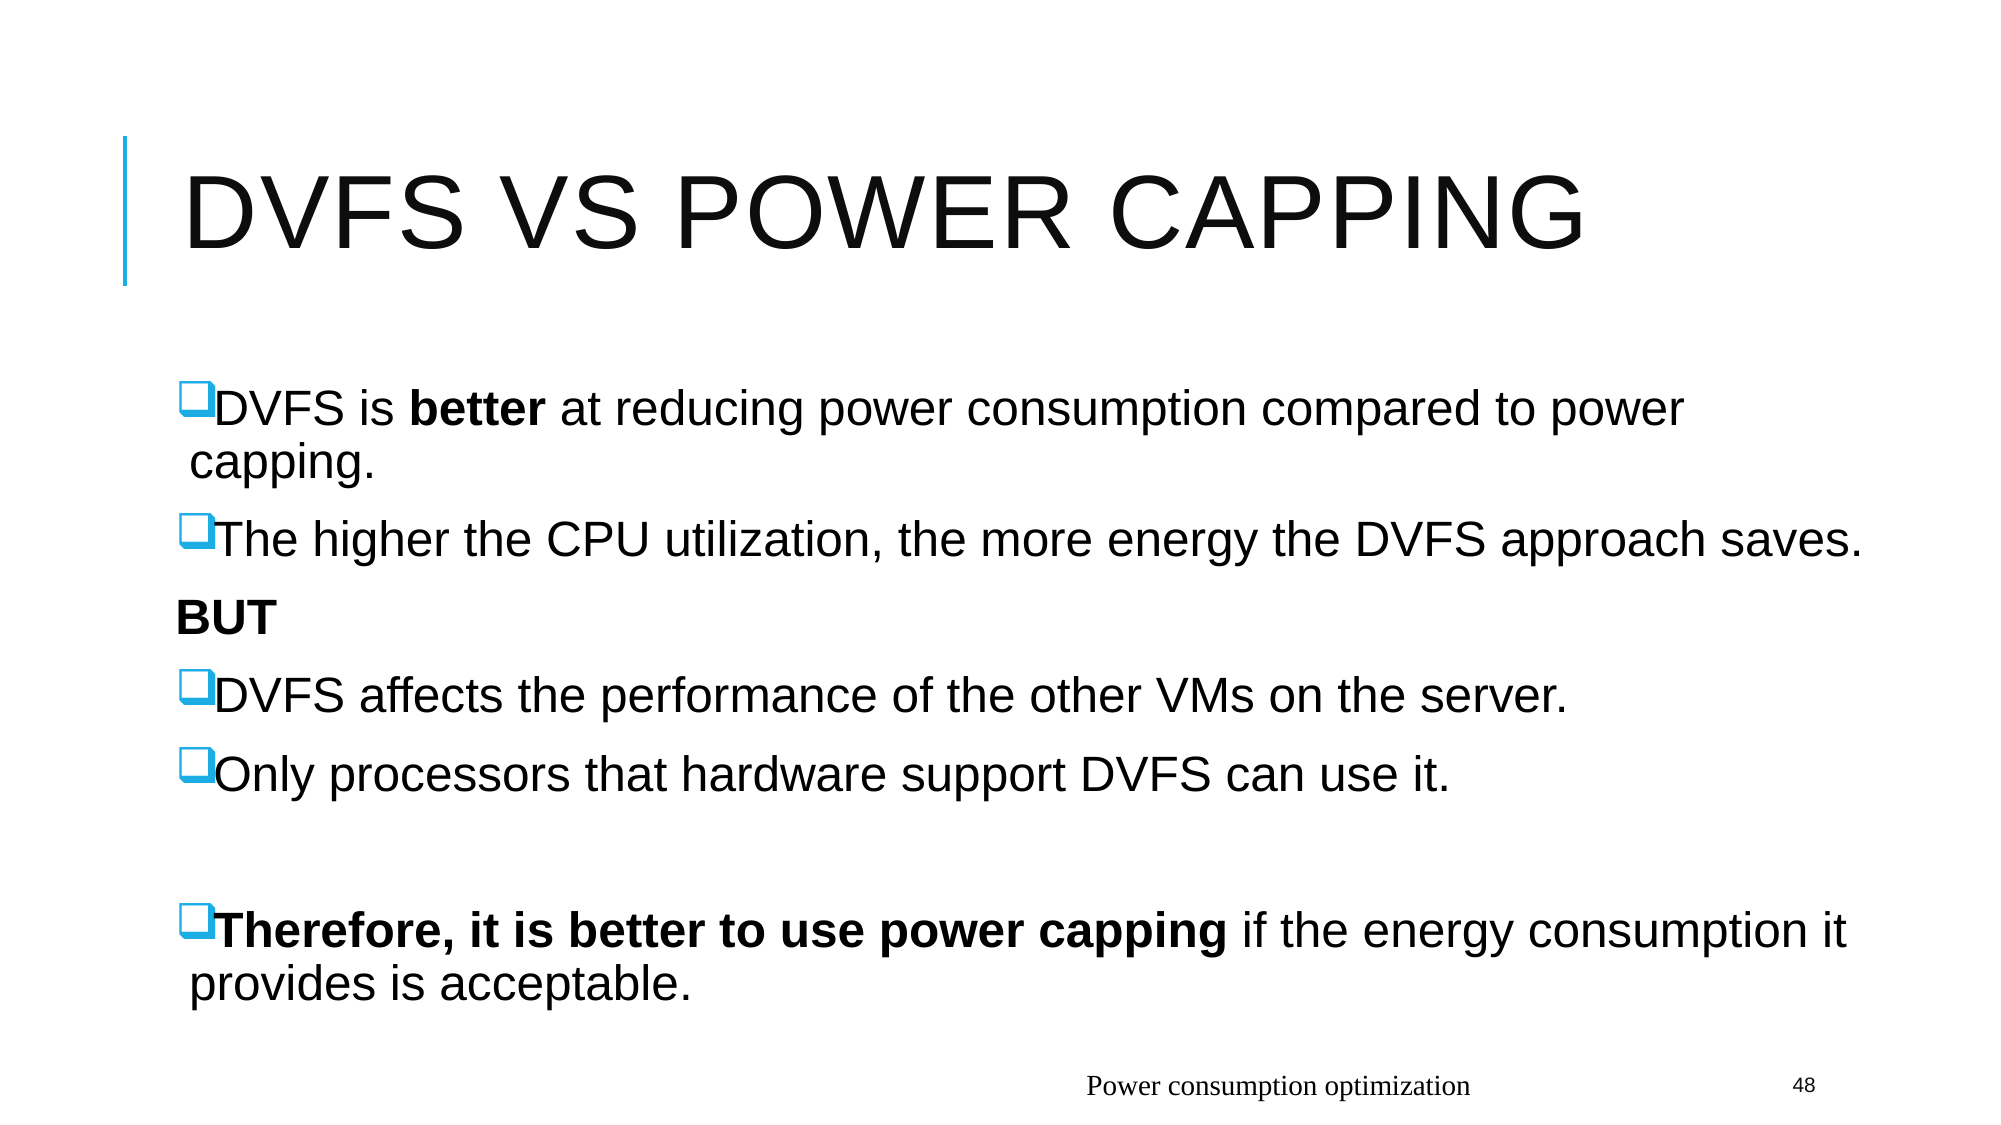

# DVFS vs power capping
DVFS is better at reducing power consumption compared to power capping.
The higher the CPU utilization, the more energy the DVFS approach saves.
BUT
DVFS affects the performance of the other VMs on the server.
Only processors that hardware support DVFS can use it.

Therefore, it is better to use power capping if the energy consumption it provides is acceptable.
Power consumption optimization
48